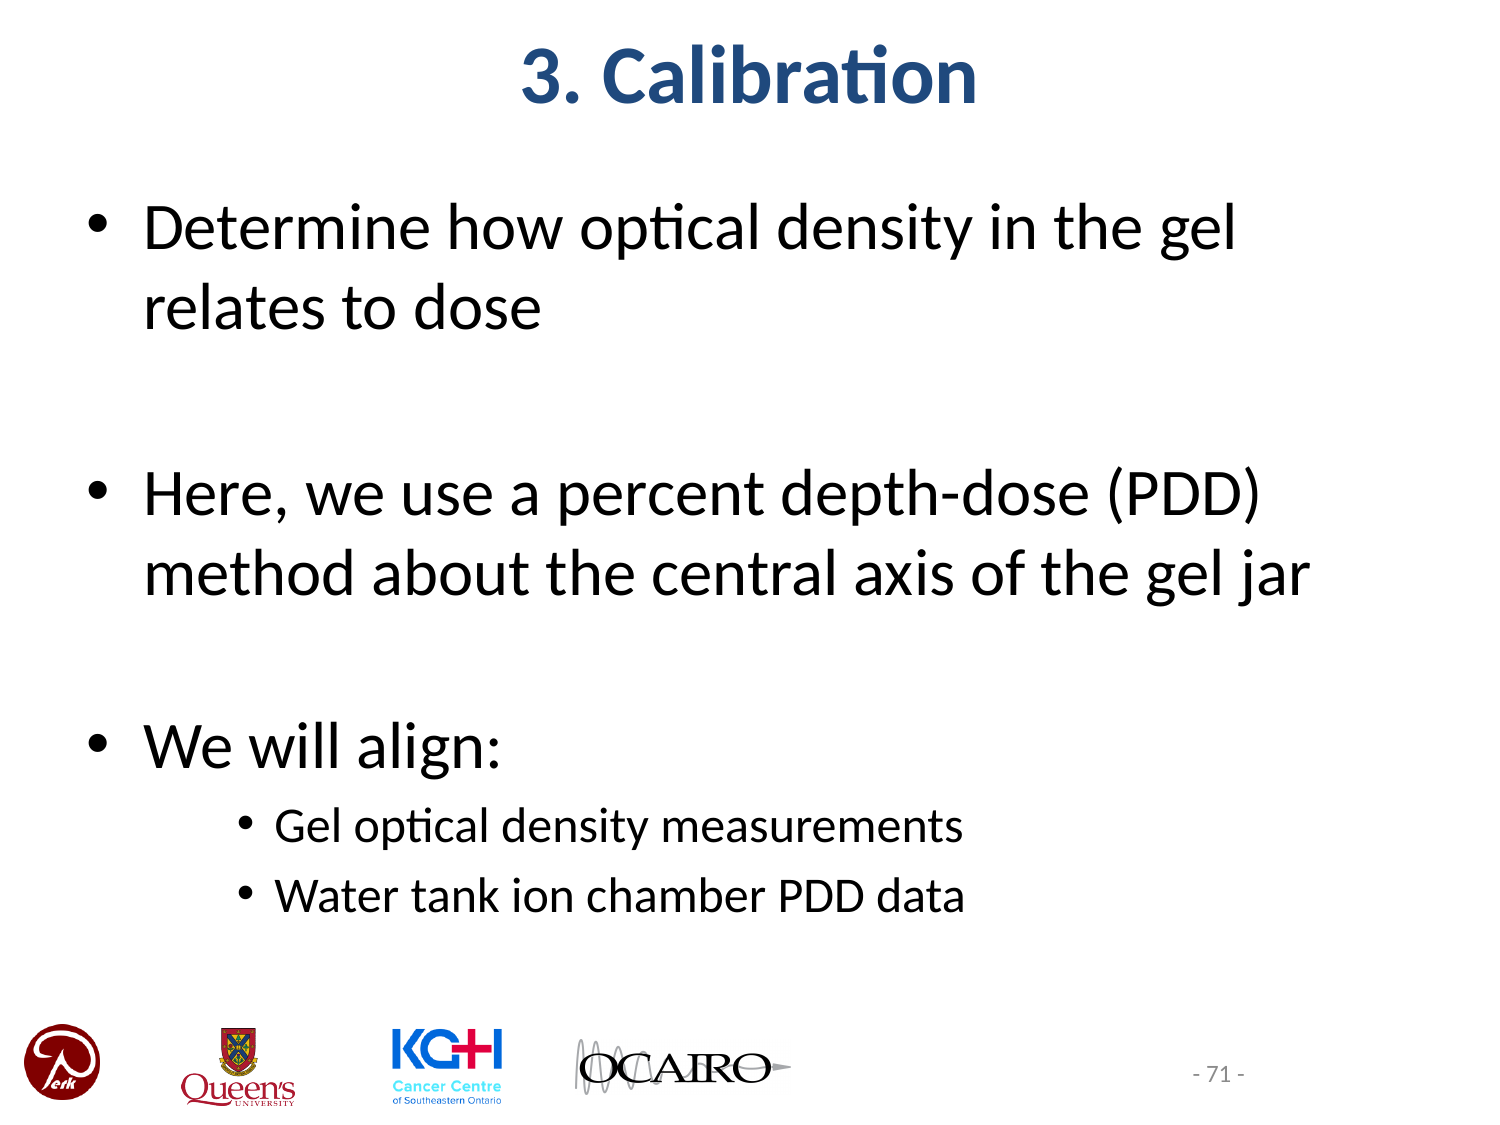

3. Calibration
Determine how optical density in the gel relates to dose

Here, we use a percent depth-dose (PDD) method about the central axis of the gel jar
We will align:
Gel optical density measurements
Water tank ion chamber PDD data

- 71 -